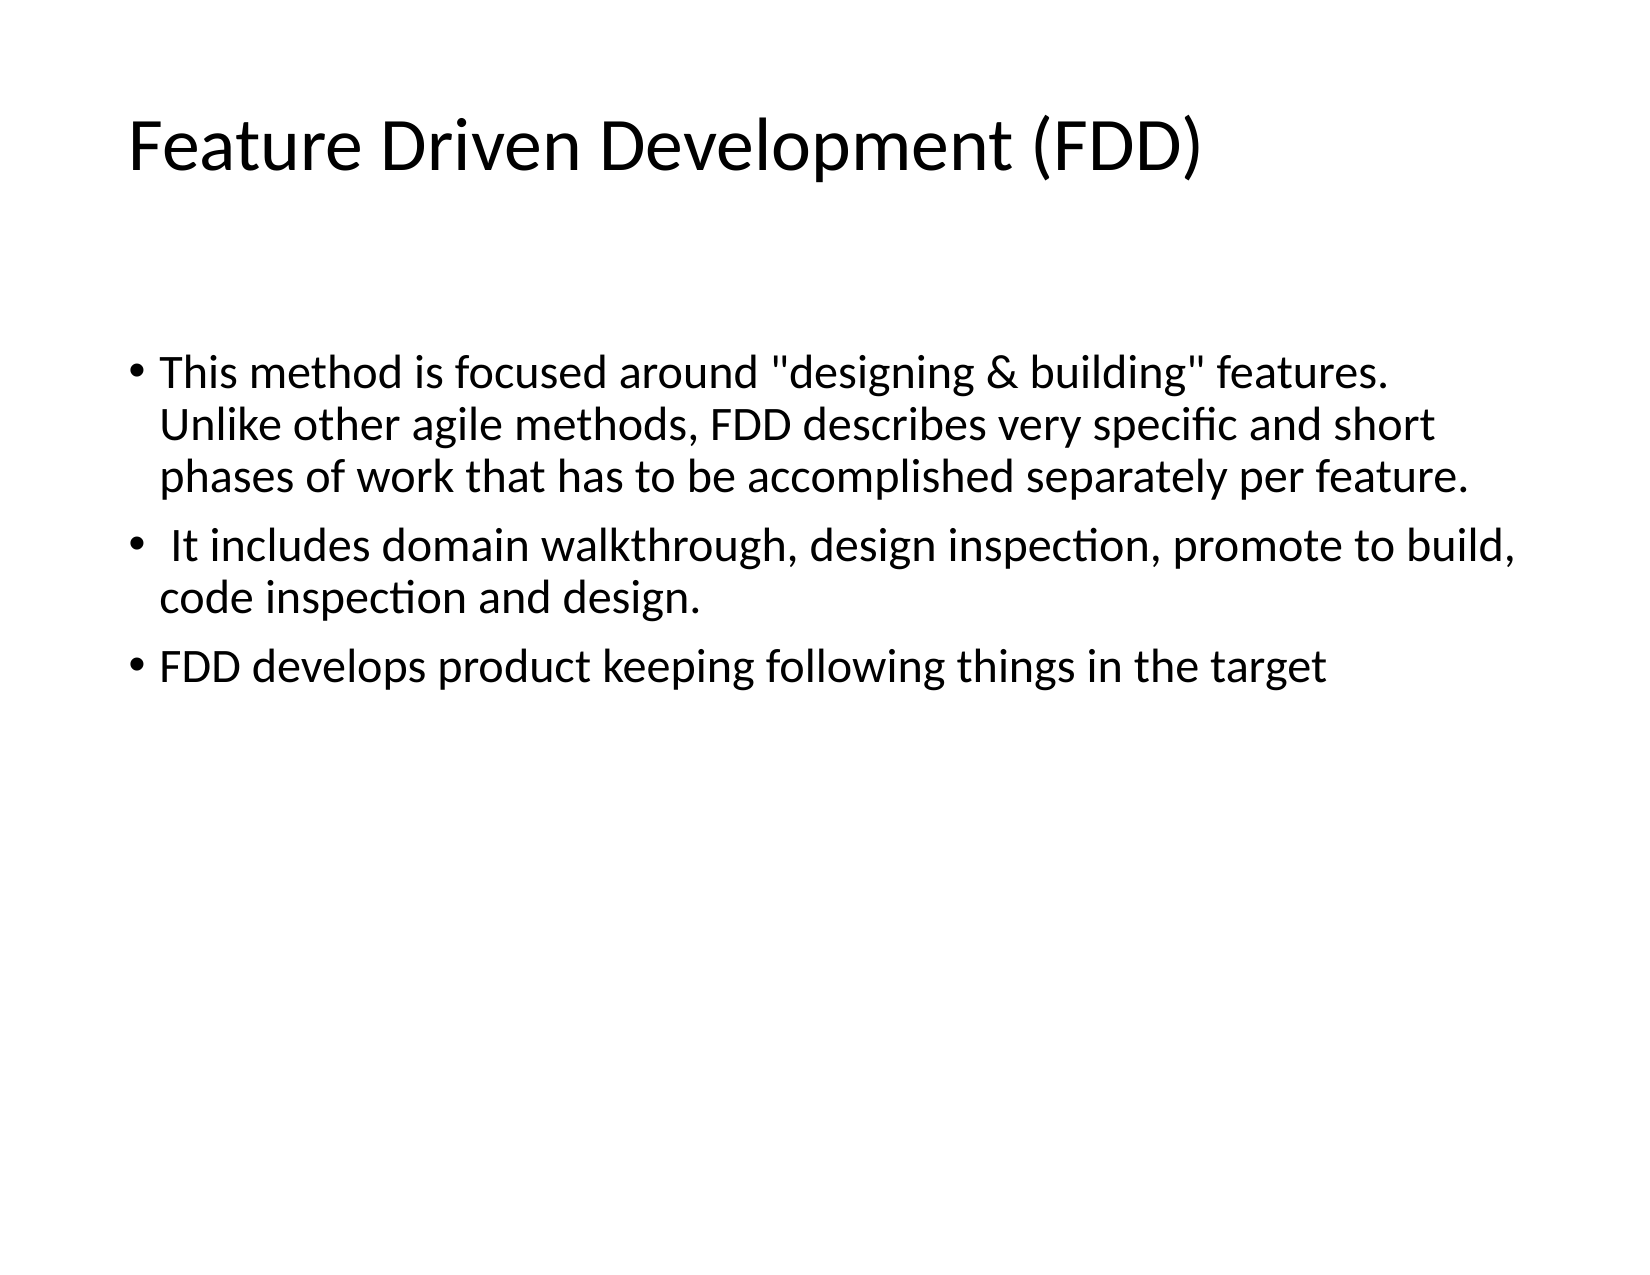

# Feature Driven Development (FDD)
This method is focused around "designing & building" features. Unlike other agile methods, FDD describes very specific and short phases of work that has to be accomplished separately per feature.
 It includes domain walkthrough, design inspection, promote to build, code inspection and design.
FDD develops product keeping following things in the target